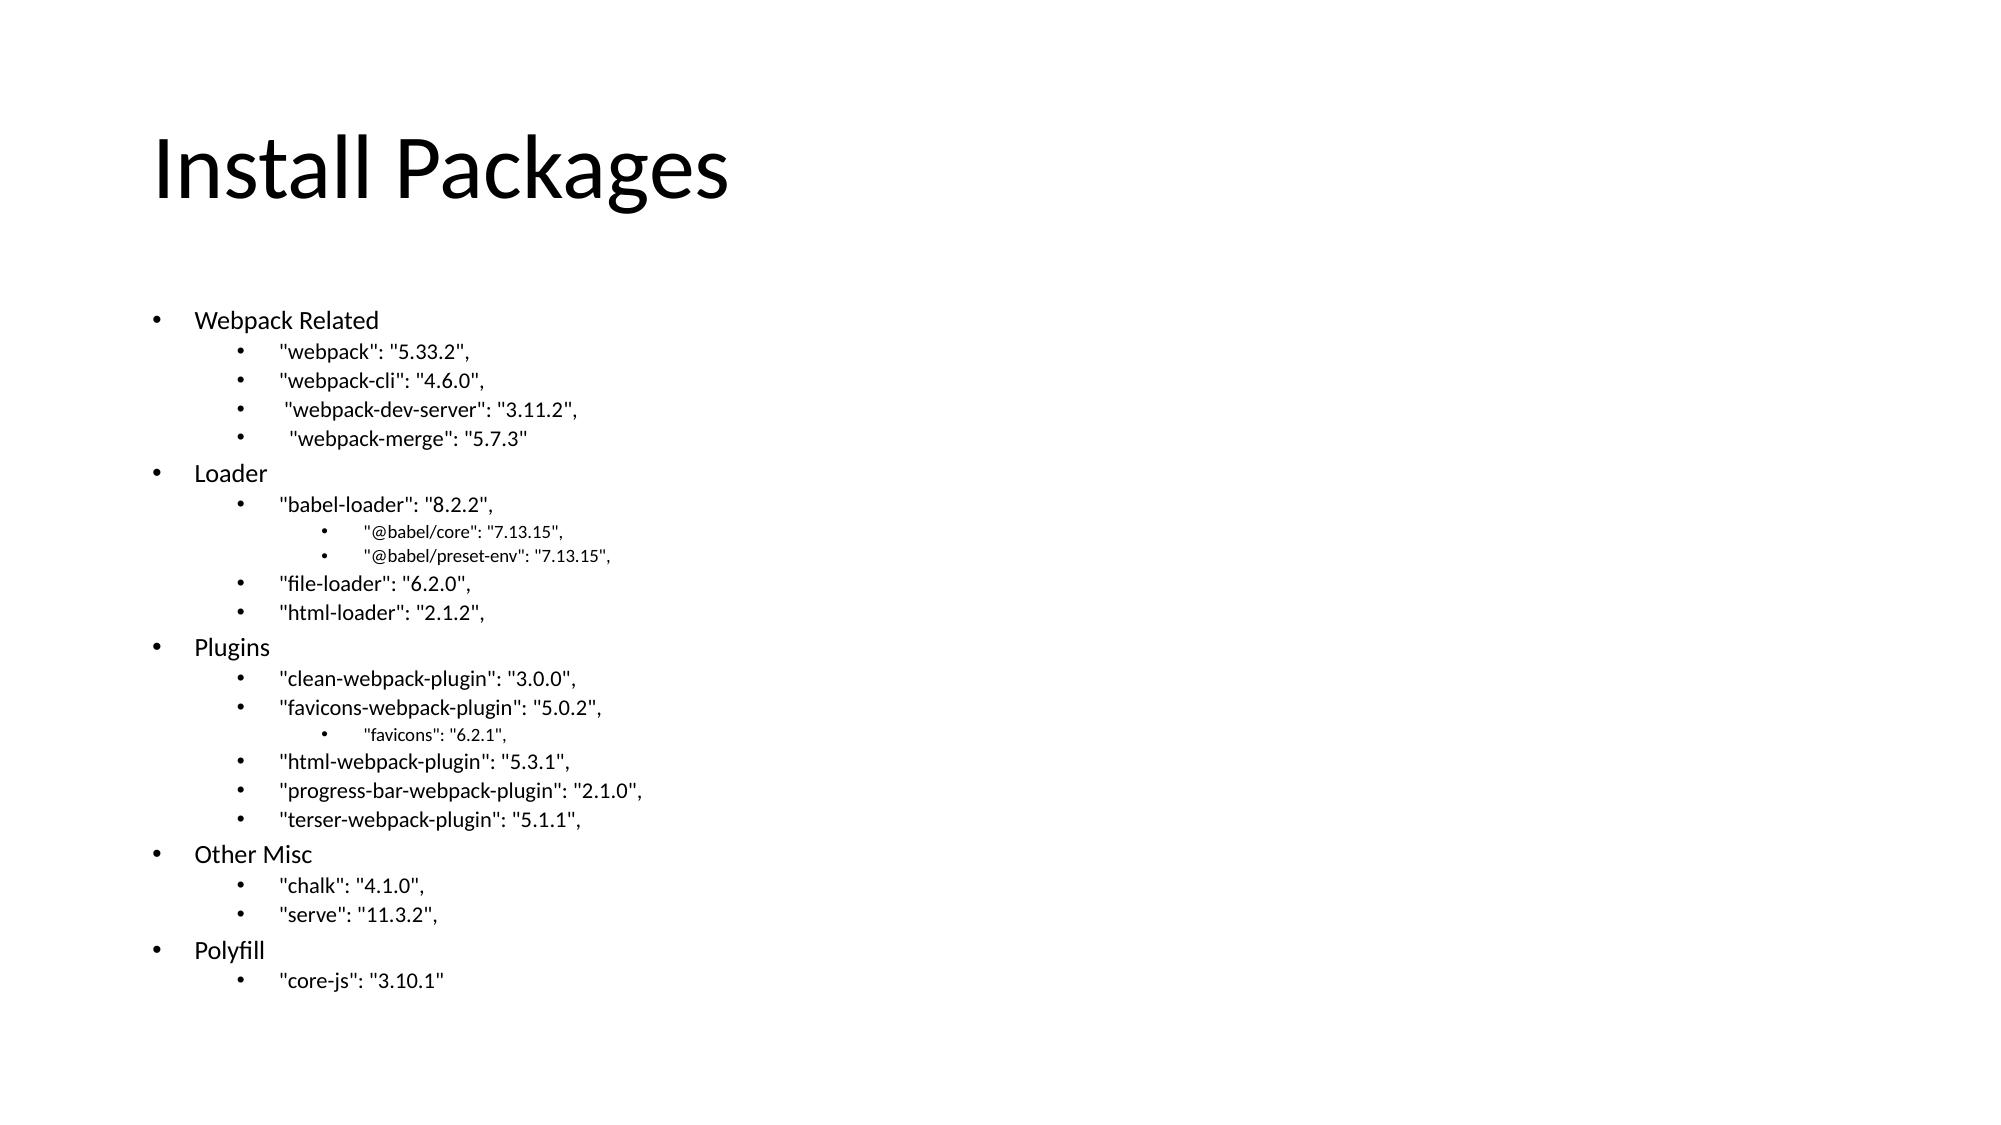

# Install Packages
Webpack Related
"webpack": "5.33.2",
"webpack-cli": "4.6.0",
 "webpack-dev-server": "3.11.2",
  "webpack-merge": "5.7.3"
Loader
"babel-loader": "8.2.2",
"@babel/core": "7.13.15",
"@babel/preset-env": "7.13.15",
"file-loader": "6.2.0",
"html-loader": "2.1.2",
Plugins
"clean-webpack-plugin": "3.0.0",
"favicons-webpack-plugin": "5.0.2",
"favicons": "6.2.1",
"html-webpack-plugin": "5.3.1",
"progress-bar-webpack-plugin": "2.1.0",
"terser-webpack-plugin": "5.1.1",
Other Misc
"chalk": "4.1.0",
"serve": "11.3.2",
Polyfill
"core-js": "3.10.1"